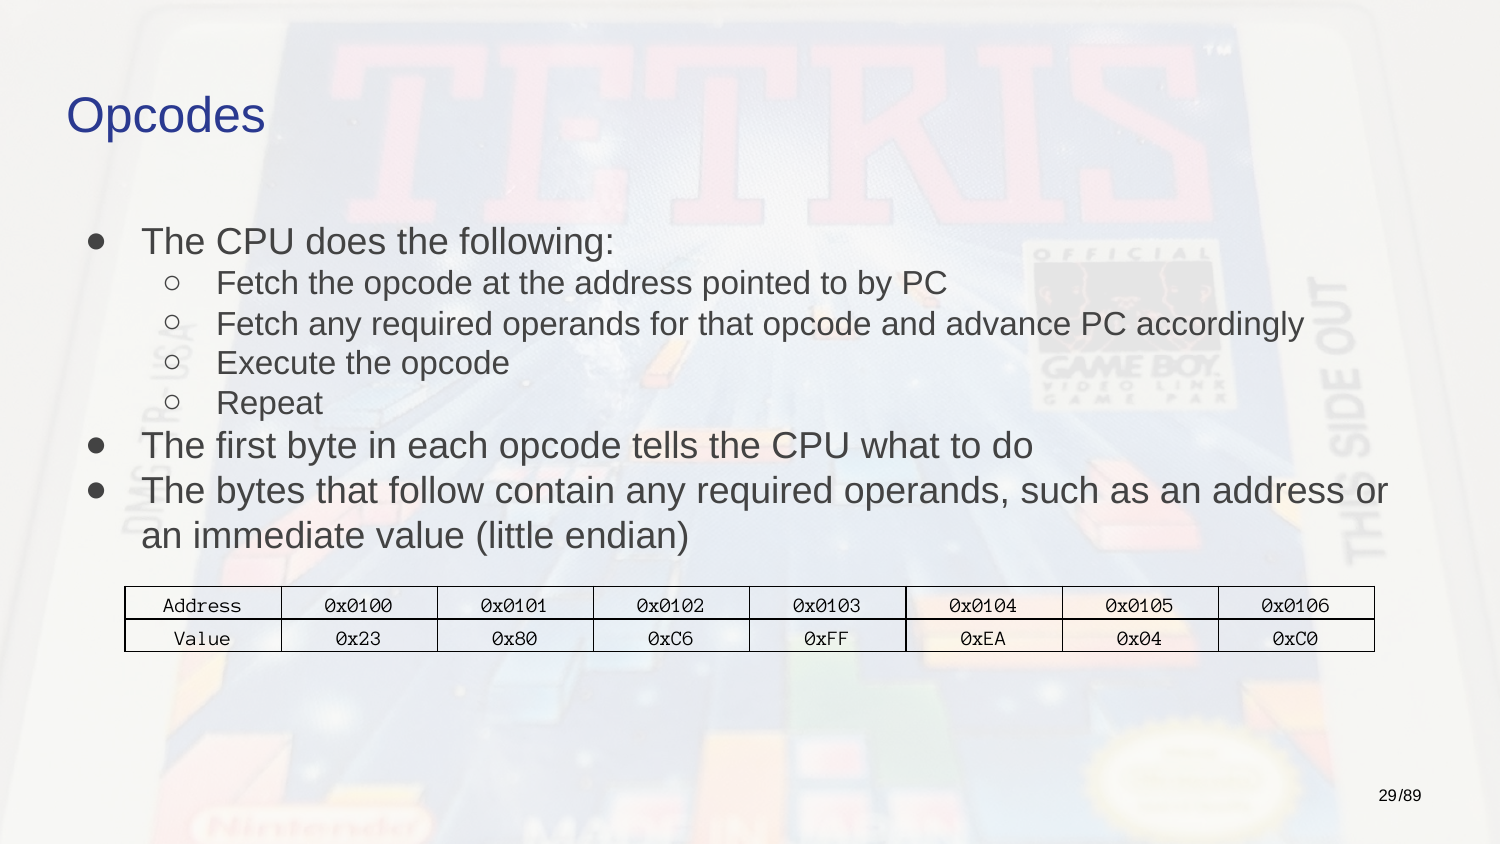

# Opcodes
The CPU does the following:
Fetch the opcode at the address pointed to by PC
Fetch any required operands for that opcode and advance PC accordingly
Execute the opcode
Repeat
The first byte in each opcode tells the CPU what to do
The bytes that follow contain any required operands, such as an address or an immediate value (little endian)

| Address | 0x0100 | 0x0101 | 0x0102 | 0x0103 | 0x0104 | 0x0105 | 0x0106 |
| --- | --- | --- | --- | --- | --- | --- | --- |
| Value | 0x23 | 0x80 | 0xC6 | 0xFF | 0xEA | 0x04 | 0xC0 |
29